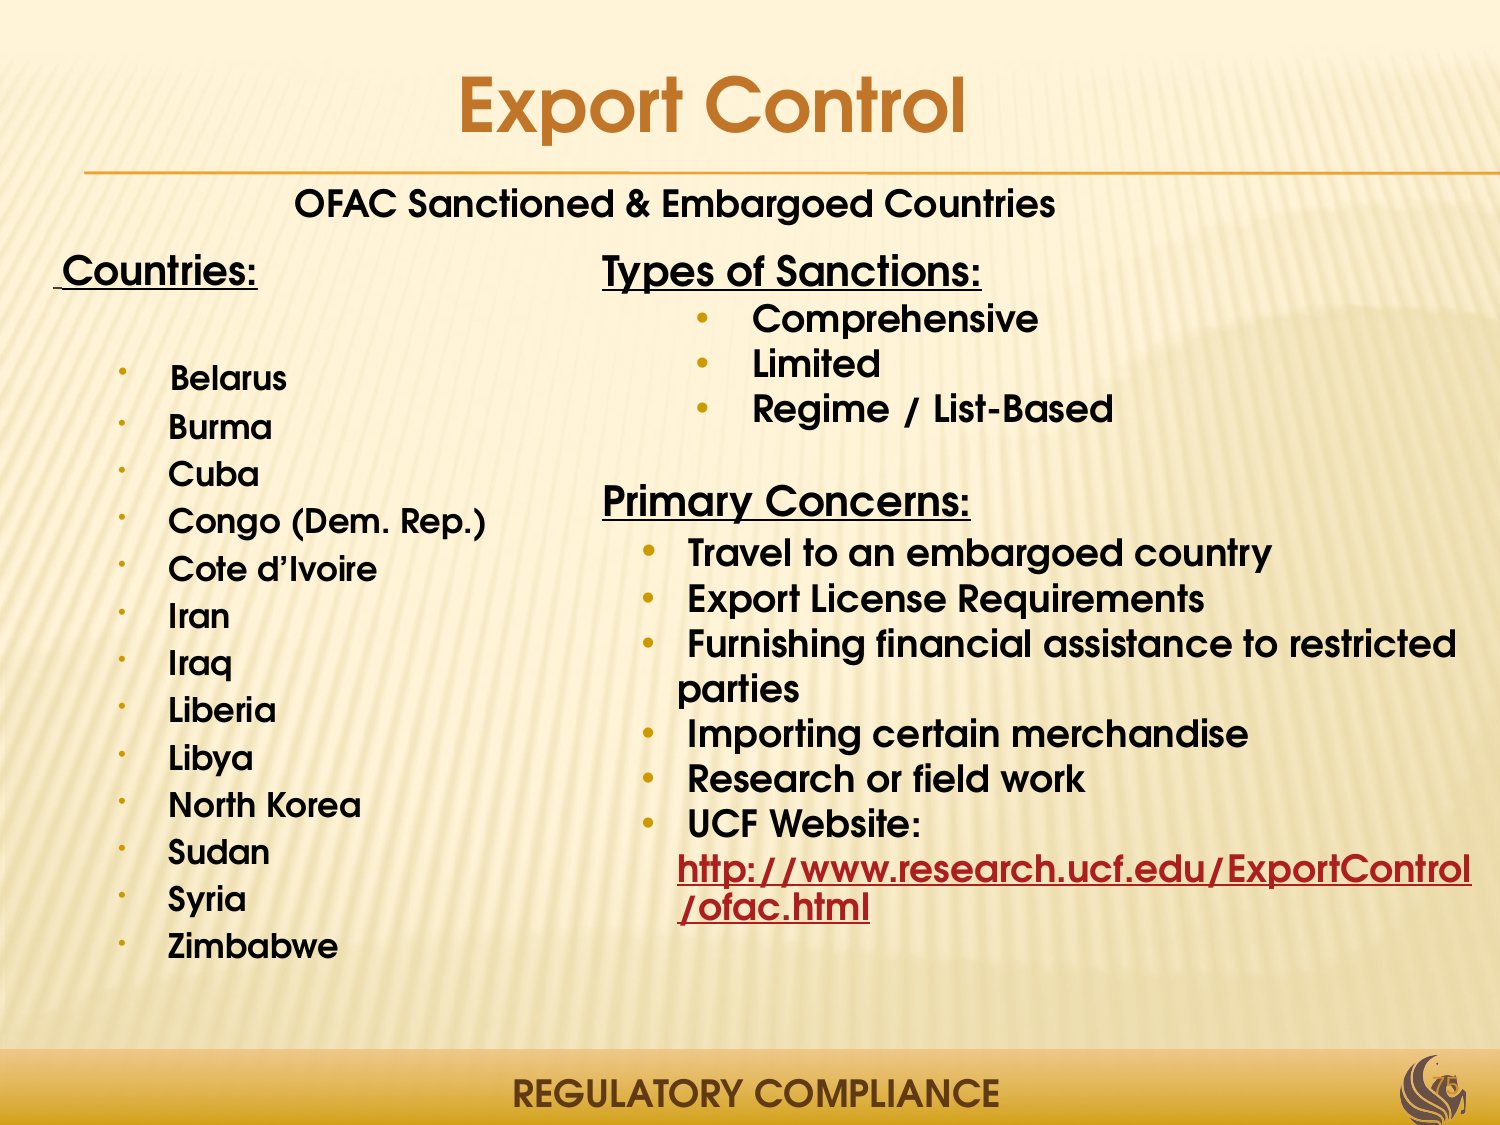

Export Control
#
OFAC Sanctioned & Embargoed Countries

 Countries:

 Belarus
 Burma
 Cuba
 Congo (Dem. Rep.)
 Cote d’Ivoire
 Iran
 Iraq
 Liberia
 Libya
 North Korea
 Sudan
 Syria
 Zimbabwe

Types of Sanctions:
Comprehensive
Limited
Regime / List-Based

Primary Concerns:
 Travel to an embargoed country
 Export License Requirements
 Furnishing financial assistance to restricted parties
 Importing certain merchandise
 Research or field work
 UCF Website: http://www.research.ucf.edu/ExportControl/ofac.html

75
REGULATORY COMPLIANCE